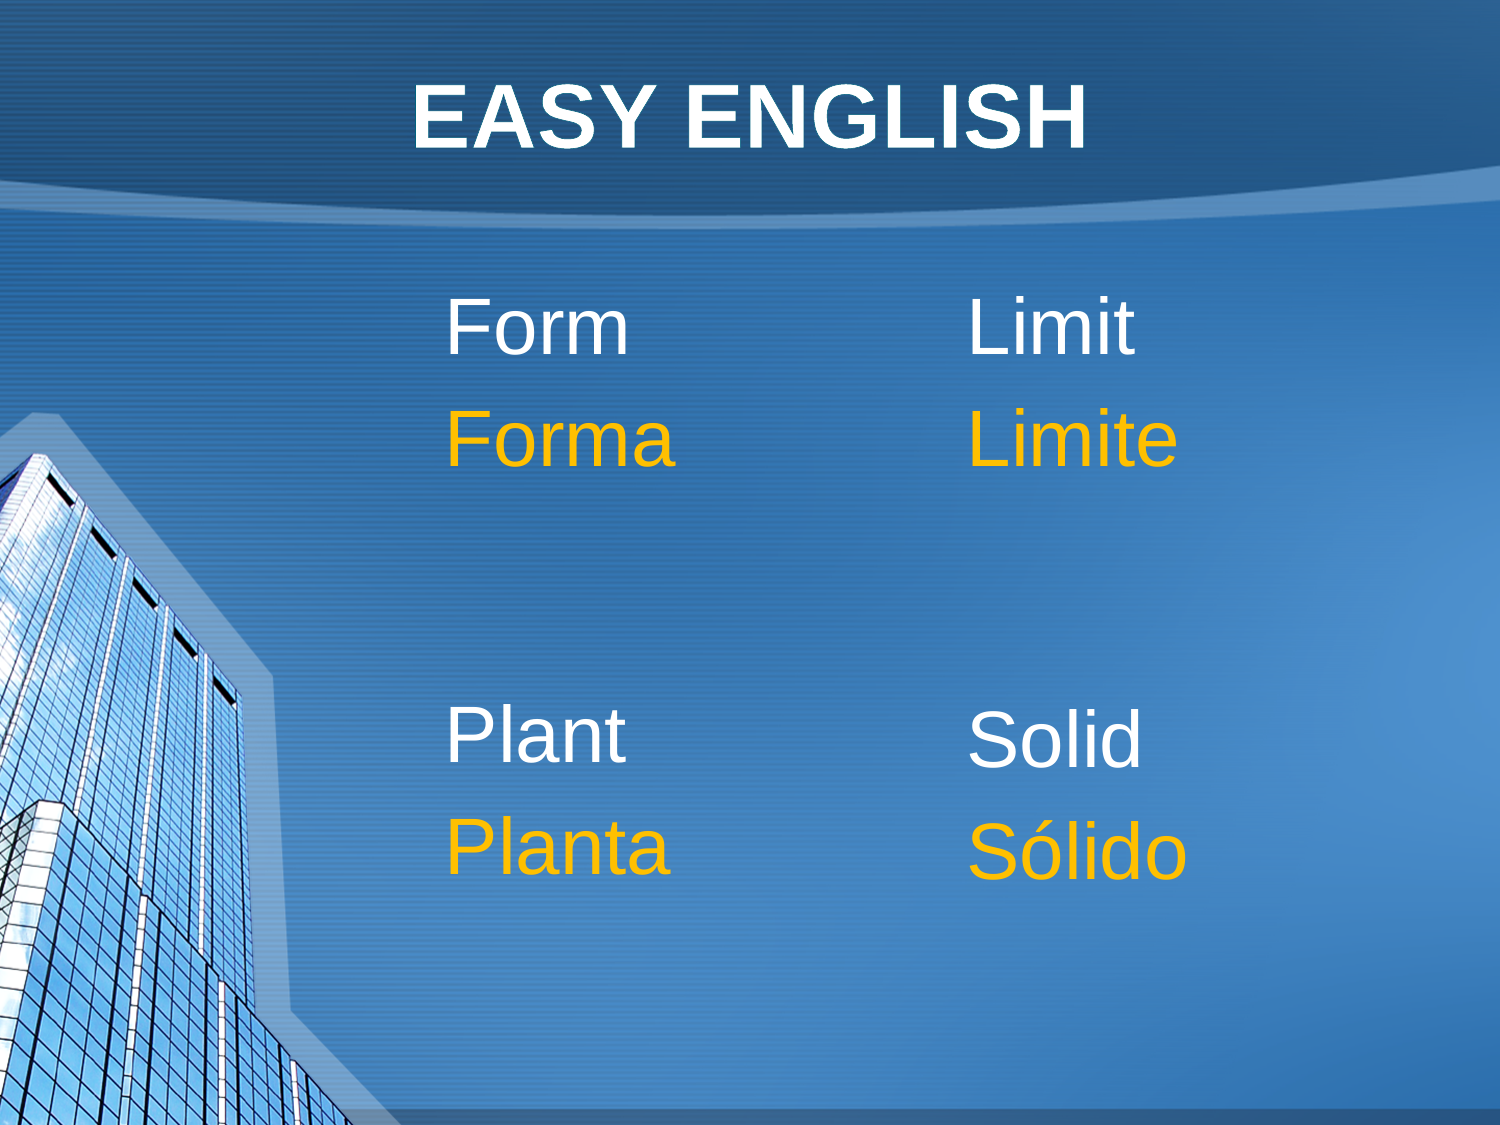

EASY ENGLISH
Form
Forma

Limit
Limite

Plant
Planta

Solid
Sólido